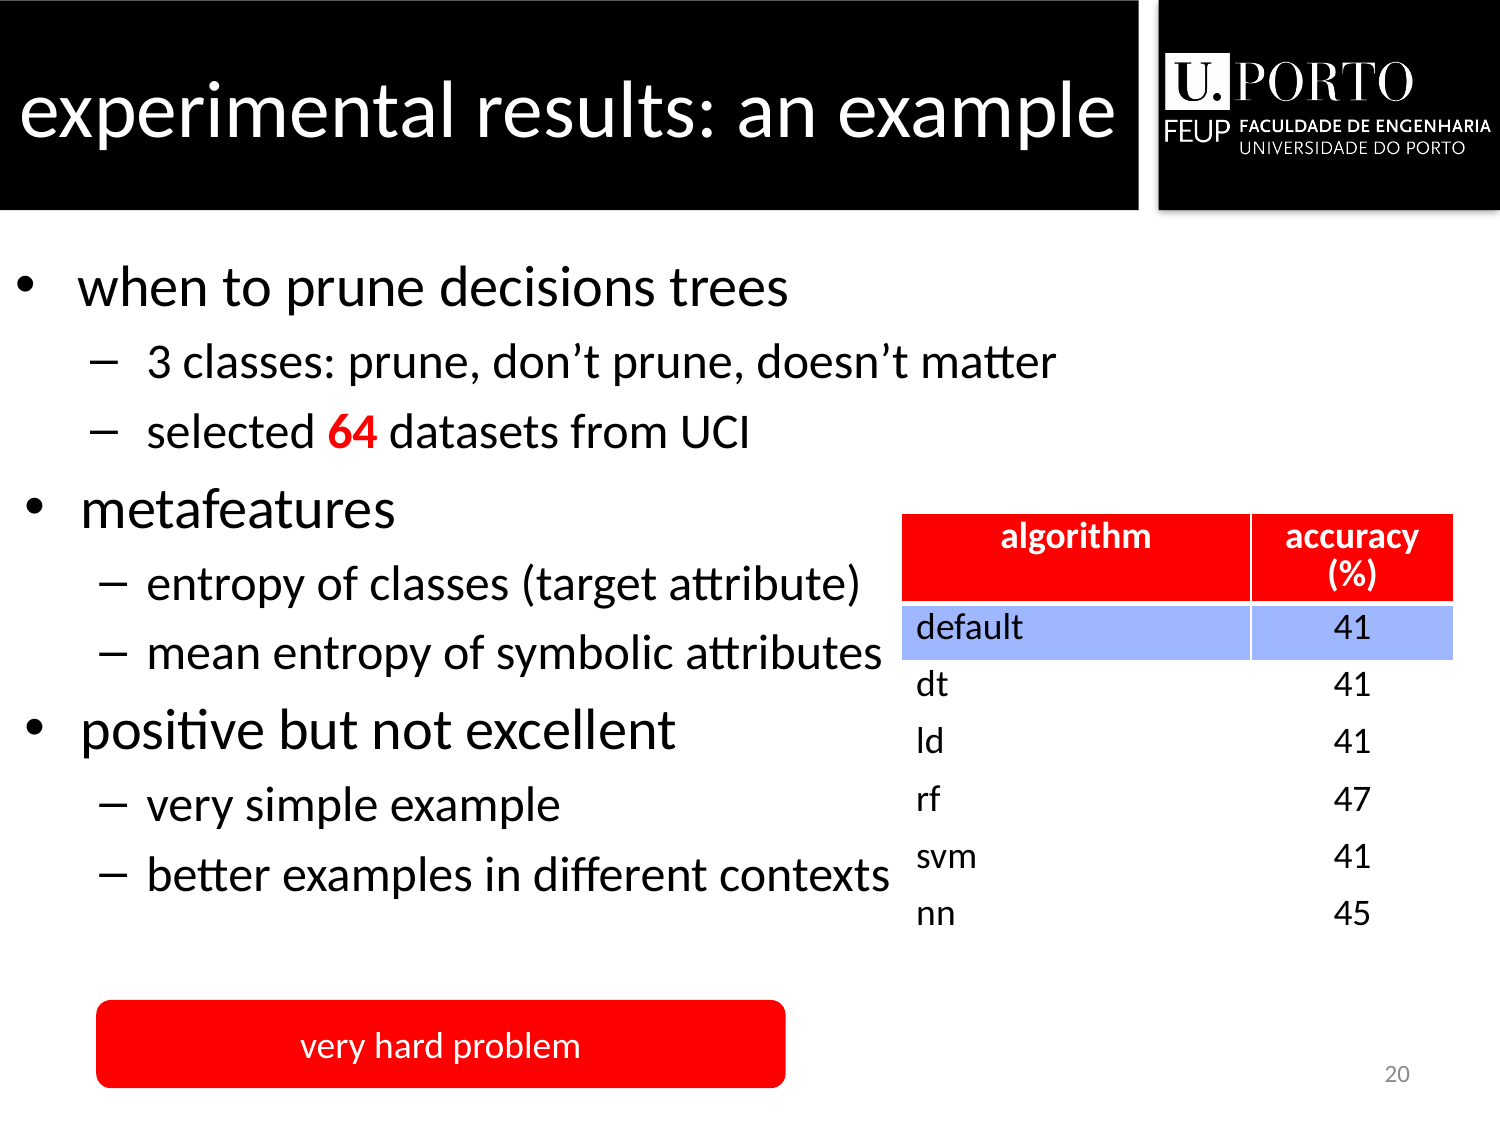

# experimental results: an example
when to prune decisions trees
3 classes: prune, don’t prune, doesn’t matter
selected 64 datasets from UCI
metafeatures
entropy of classes (target attribute)
mean entropy of symbolic attributes
positive but not excellent
very simple example
better examples in different contexts

| algorithm | accuracy (%) |
| --- | --- |
| default | 41 |
| dt | 41 |
| ld | 41 |
| rf | 47 |
| svm | 41 |
| nn | 45 |
very hard problem
ML
20